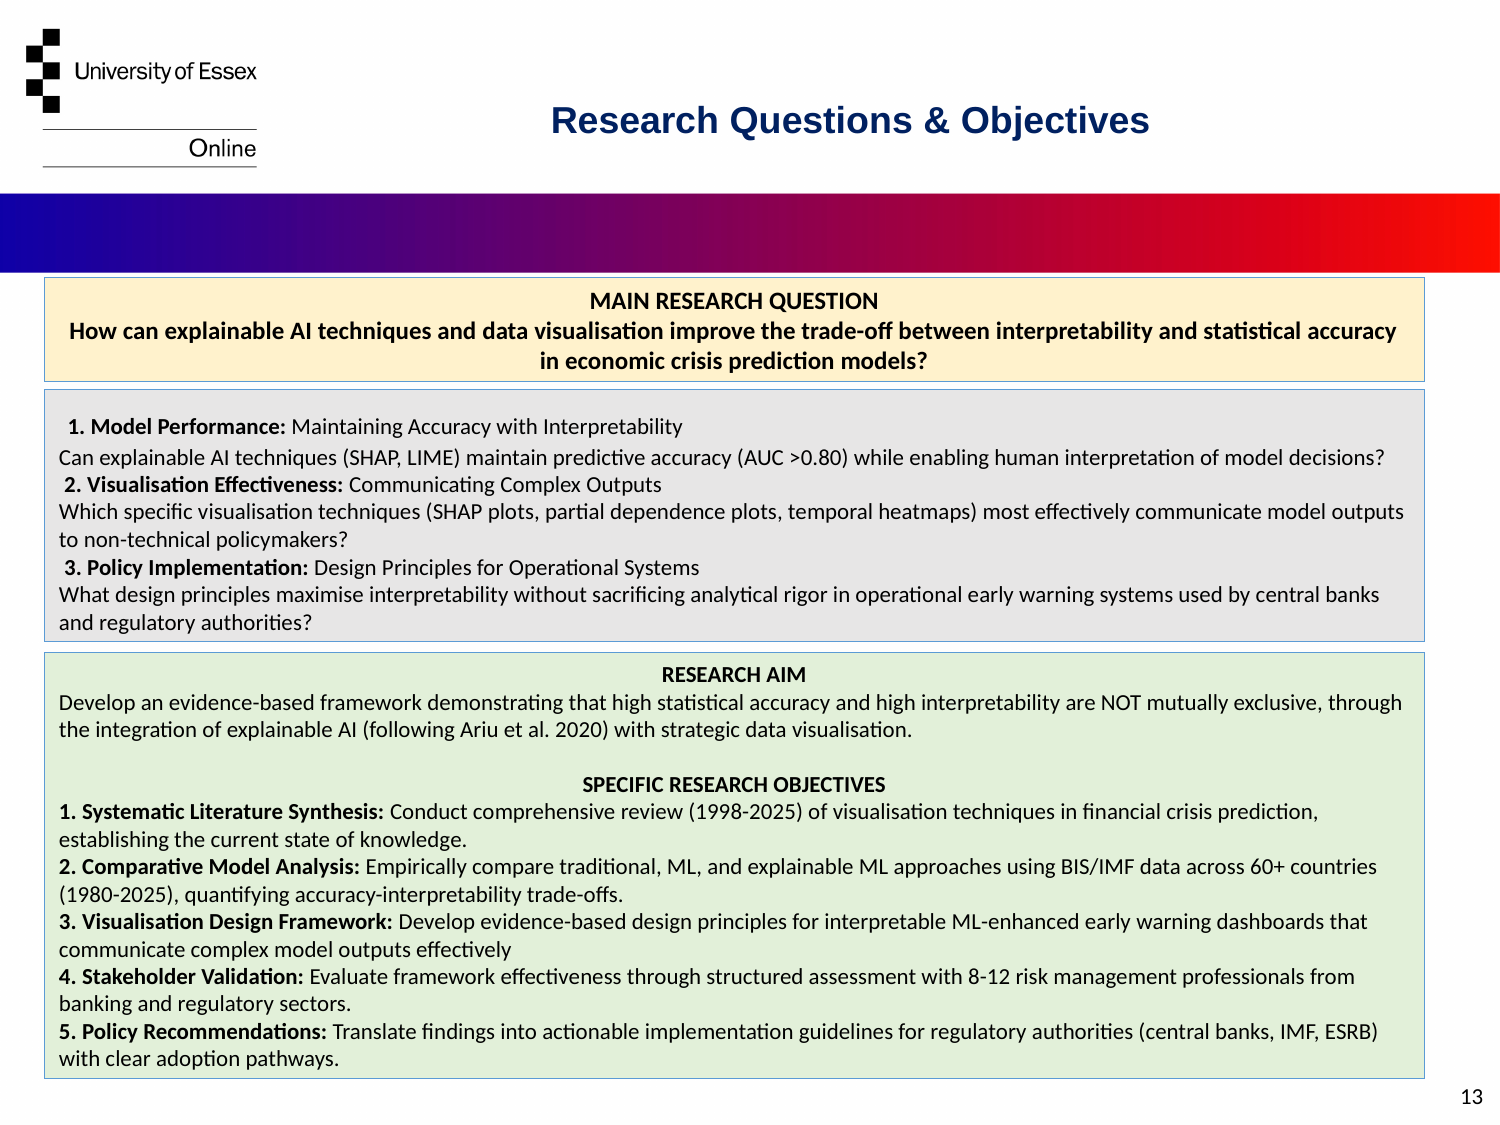

Research Questions & Objectives
MAIN RESEARCH QUESTION
How can explainable AI techniques and data visualisation improve the trade-off between interpretability and statistical accuracy in economic crisis prediction models?
 1. Model Performance: Maintaining Accuracy with Interpretability
Can explainable AI techniques (SHAP, LIME) maintain predictive accuracy (AUC >0.80) while enabling human interpretation of model decisions?
 2. Visualisation Effectiveness: Communicating Complex Outputs
Which specific visualisation techniques (SHAP plots, partial dependence plots, temporal heatmaps) most effectively communicate model outputs to non-technical policymakers?
 3. Policy Implementation: Design Principles for Operational Systems
What design principles maximise interpretability without sacrificing analytical rigor in operational early warning systems used by central banks and regulatory authorities?
RESEARCH AIM
Develop an evidence-based framework demonstrating that high statistical accuracy and high interpretability are NOT mutually exclusive, through the integration of explainable AI (following Ariu et al. 2020) with strategic data visualisation.

SPECIFIC RESEARCH OBJECTIVES
1. Systematic Literature Synthesis: Conduct comprehensive review (1998-2025) of visualisation techniques in financial crisis prediction, establishing the current state of knowledge.
2. Comparative Model Analysis: Empirically compare traditional, ML, and explainable ML approaches using BIS/IMF data across 60+ countries (1980-2025), quantifying accuracy-interpretability trade-offs.
3. Visualisation Design Framework: Develop evidence-based design principles for interpretable ML-enhanced early warning dashboards that communicate complex model outputs effectively
4. Stakeholder Validation: Evaluate framework effectiveness through structured assessment with 8-12 risk management professionals from banking and regulatory sectors.
5. Policy Recommendations: Translate findings into actionable implementation guidelines for regulatory authorities (central banks, IMF, ESRB) with clear adoption pathways.
13